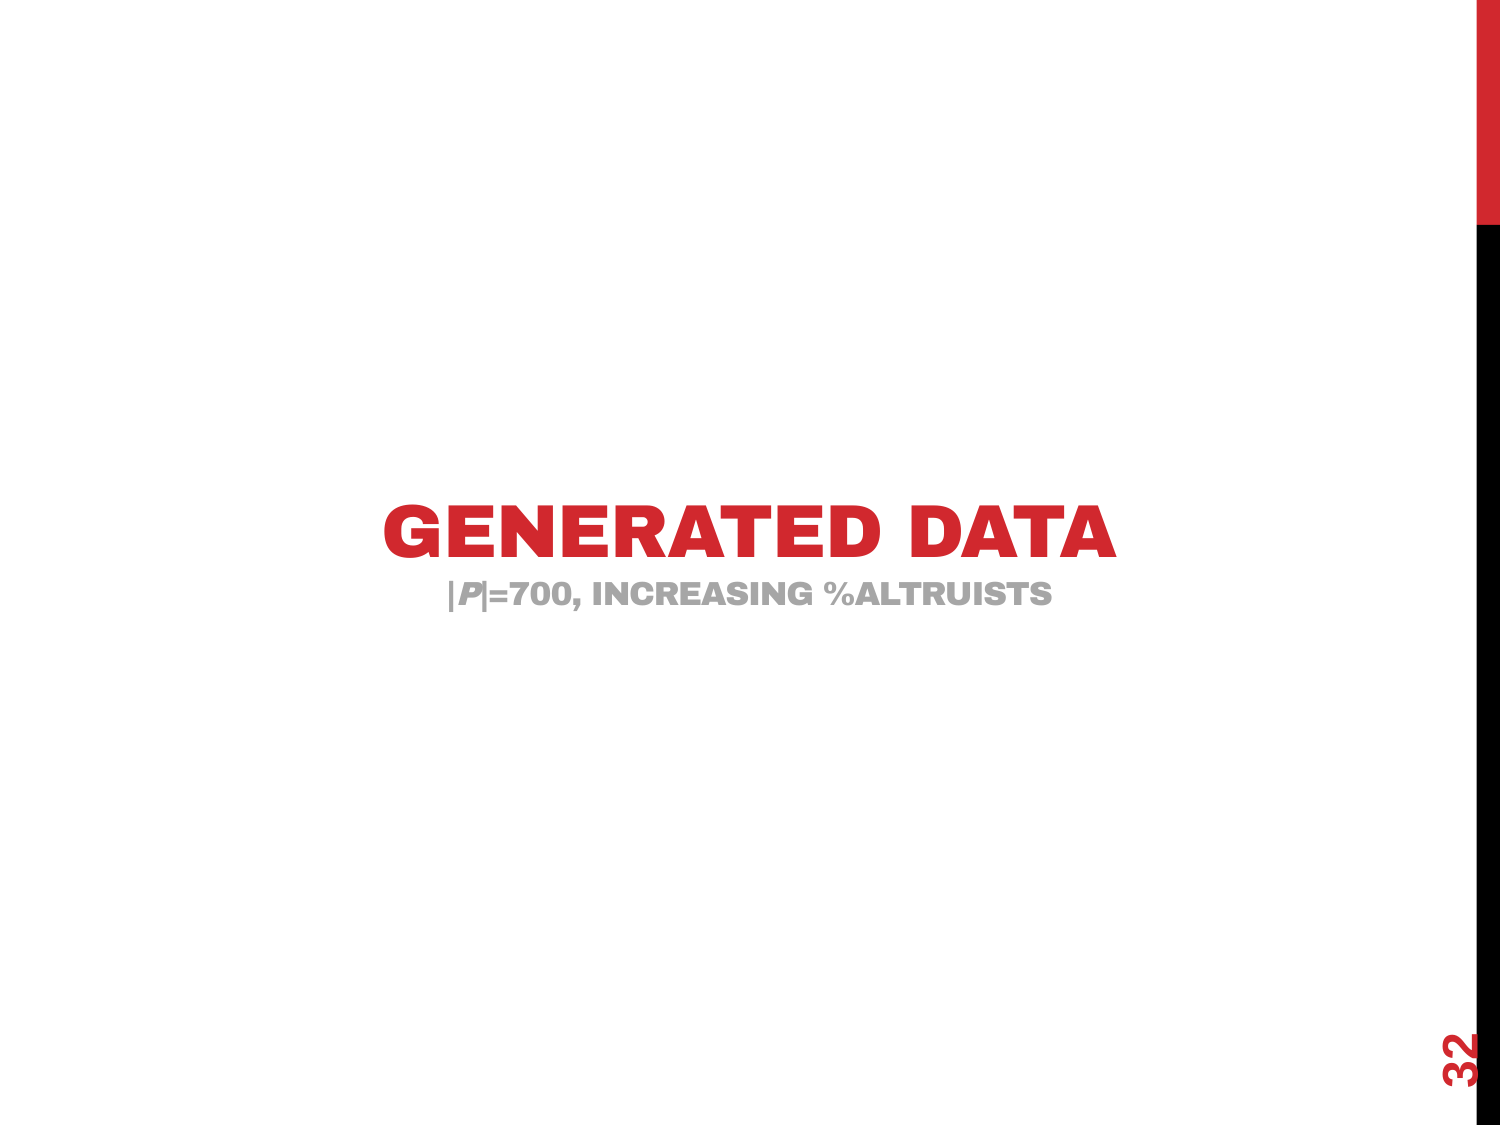

# Generated Data |P|=700, Increasing %Altruists
32